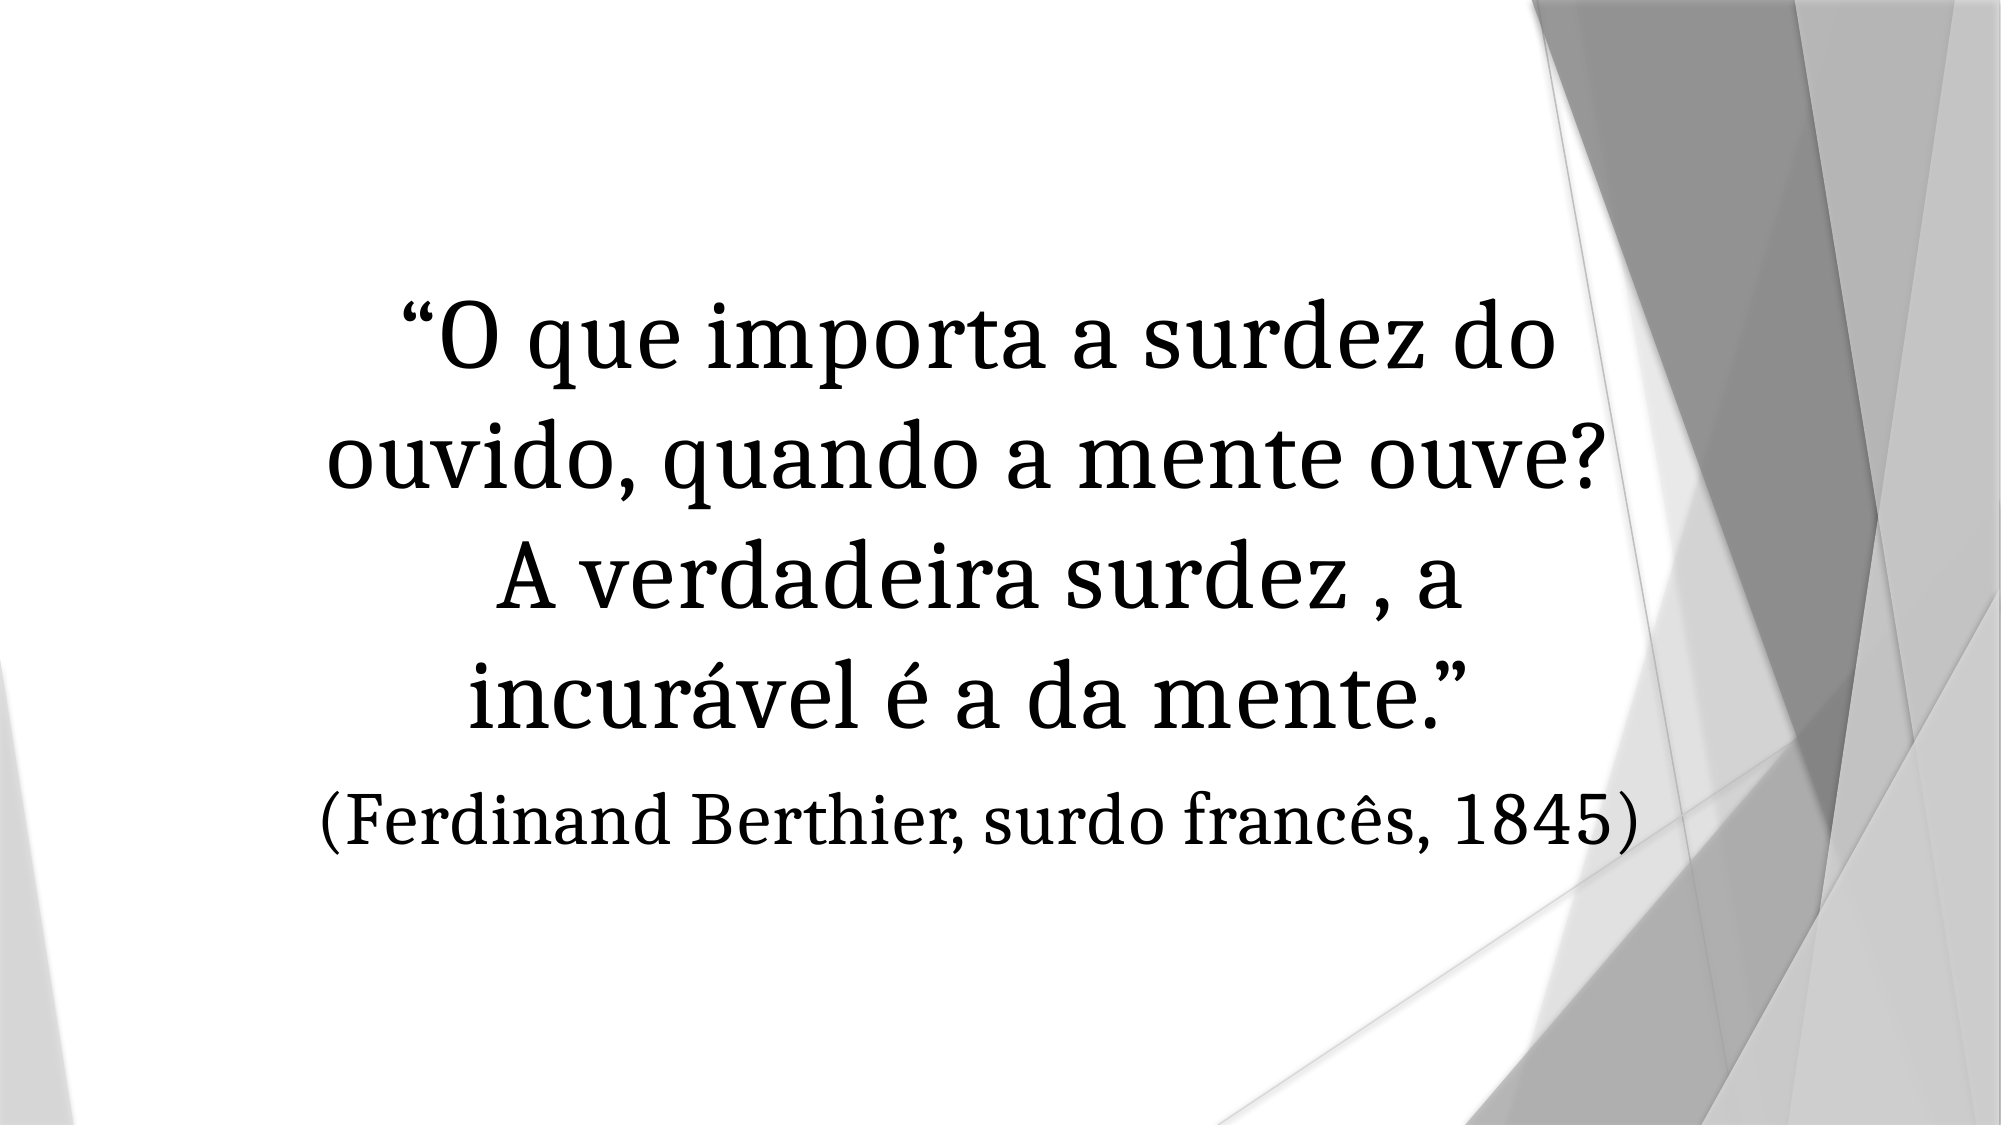

“O que importa a surdez do ouvido, quando a mente ouve?  A verdadeira surdez , a incurável é a da mente.”
(Ferdinand Berthier, surdo francês, 1845)